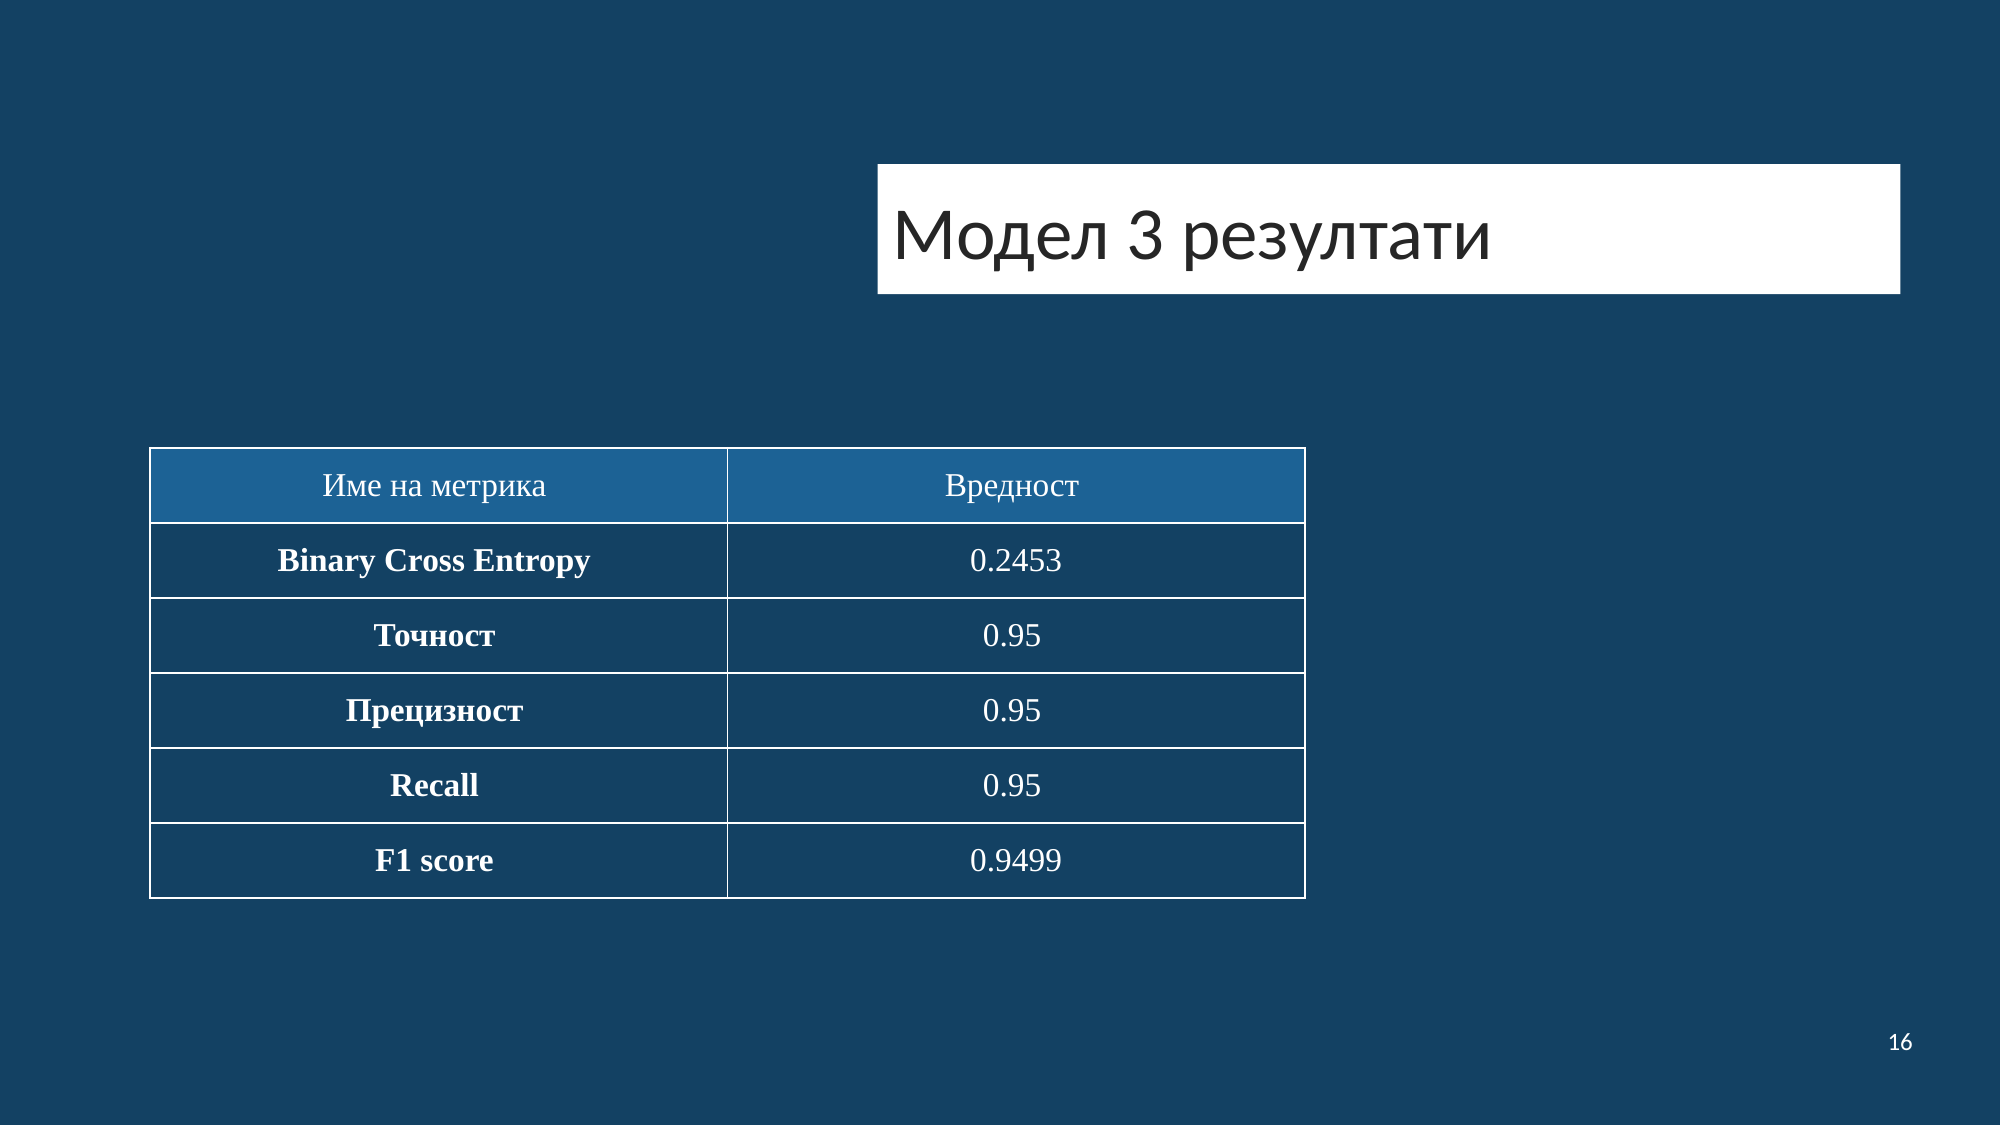

# Модел 3 резултати
| Име на метрика | Вредност |
| --- | --- |
| Binary Cross Entropy | 0.2453 |
| Точност | 0.95 |
| Прецизност | 0.95 |
| Recall | 0.95 |
| F1 score | 0.9499 |
16